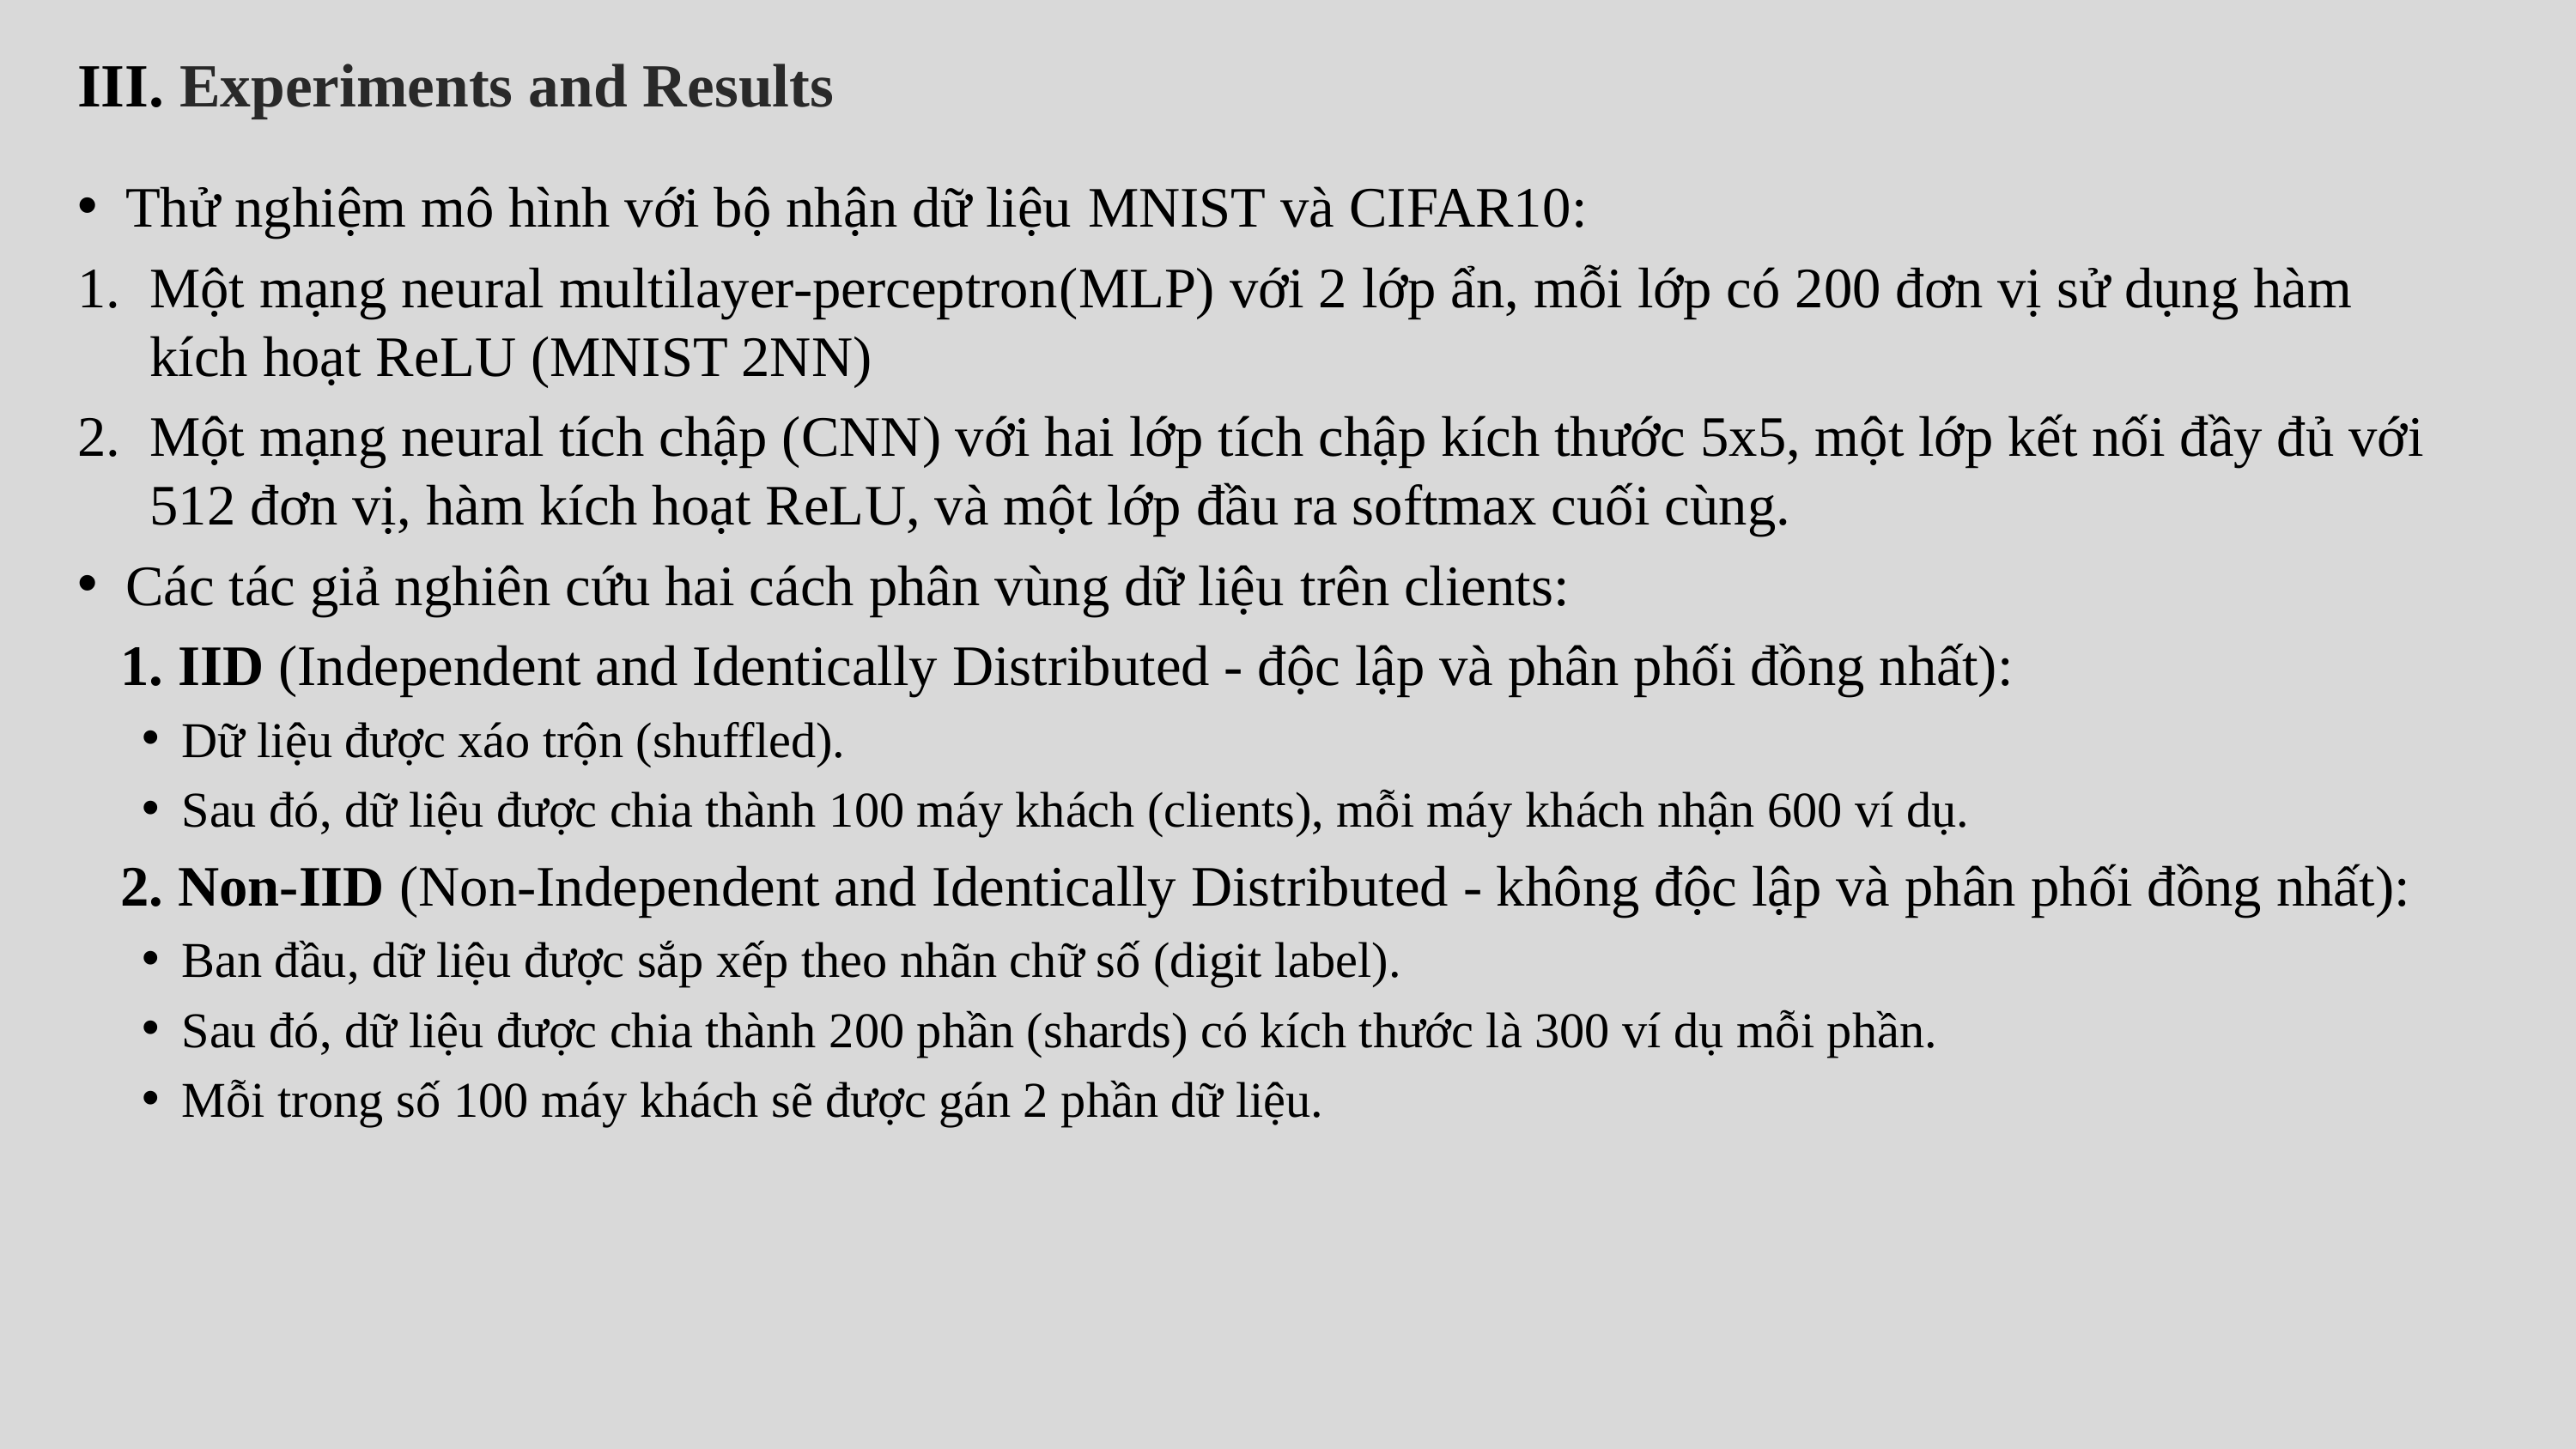

# III. Experiments and Results
Thử nghiệm mô hình với bộ nhận dữ liệu MNIST và CIFAR10:
Một mạng neural multilayer-perceptron(MLP) với 2 lớp ẩn, mỗi lớp có 200 đơn vị sử dụng hàm kích hoạt ReLU (MNIST 2NN)
Một mạng neural tích chập (CNN) với hai lớp tích chập kích thước 5x5, một lớp kết nối đầy đủ với 512 đơn vị, hàm kích hoạt ReLU, và một lớp đầu ra softmax cuối cùng.
Các tác giả nghiên cứu hai cách phân vùng dữ liệu trên clients:
   1. IID (Independent and Identically Distributed - độc lập và phân phối đồng nhất):
Dữ liệu được xáo trộn (shuffled).
Sau đó, dữ liệu được chia thành 100 máy khách (clients), mỗi máy khách nhận 600 ví dụ.
   2. Non-IID (Non-Independent and Identically Distributed - không độc lập và phân phối đồng nhất):
Ban đầu, dữ liệu được sắp xếp theo nhãn chữ số (digit label).
Sau đó, dữ liệu được chia thành 200 phần (shards) có kích thước là 300 ví dụ mỗi phần.
Mỗi trong số 100 máy khách sẽ được gán 2 phần dữ liệu.